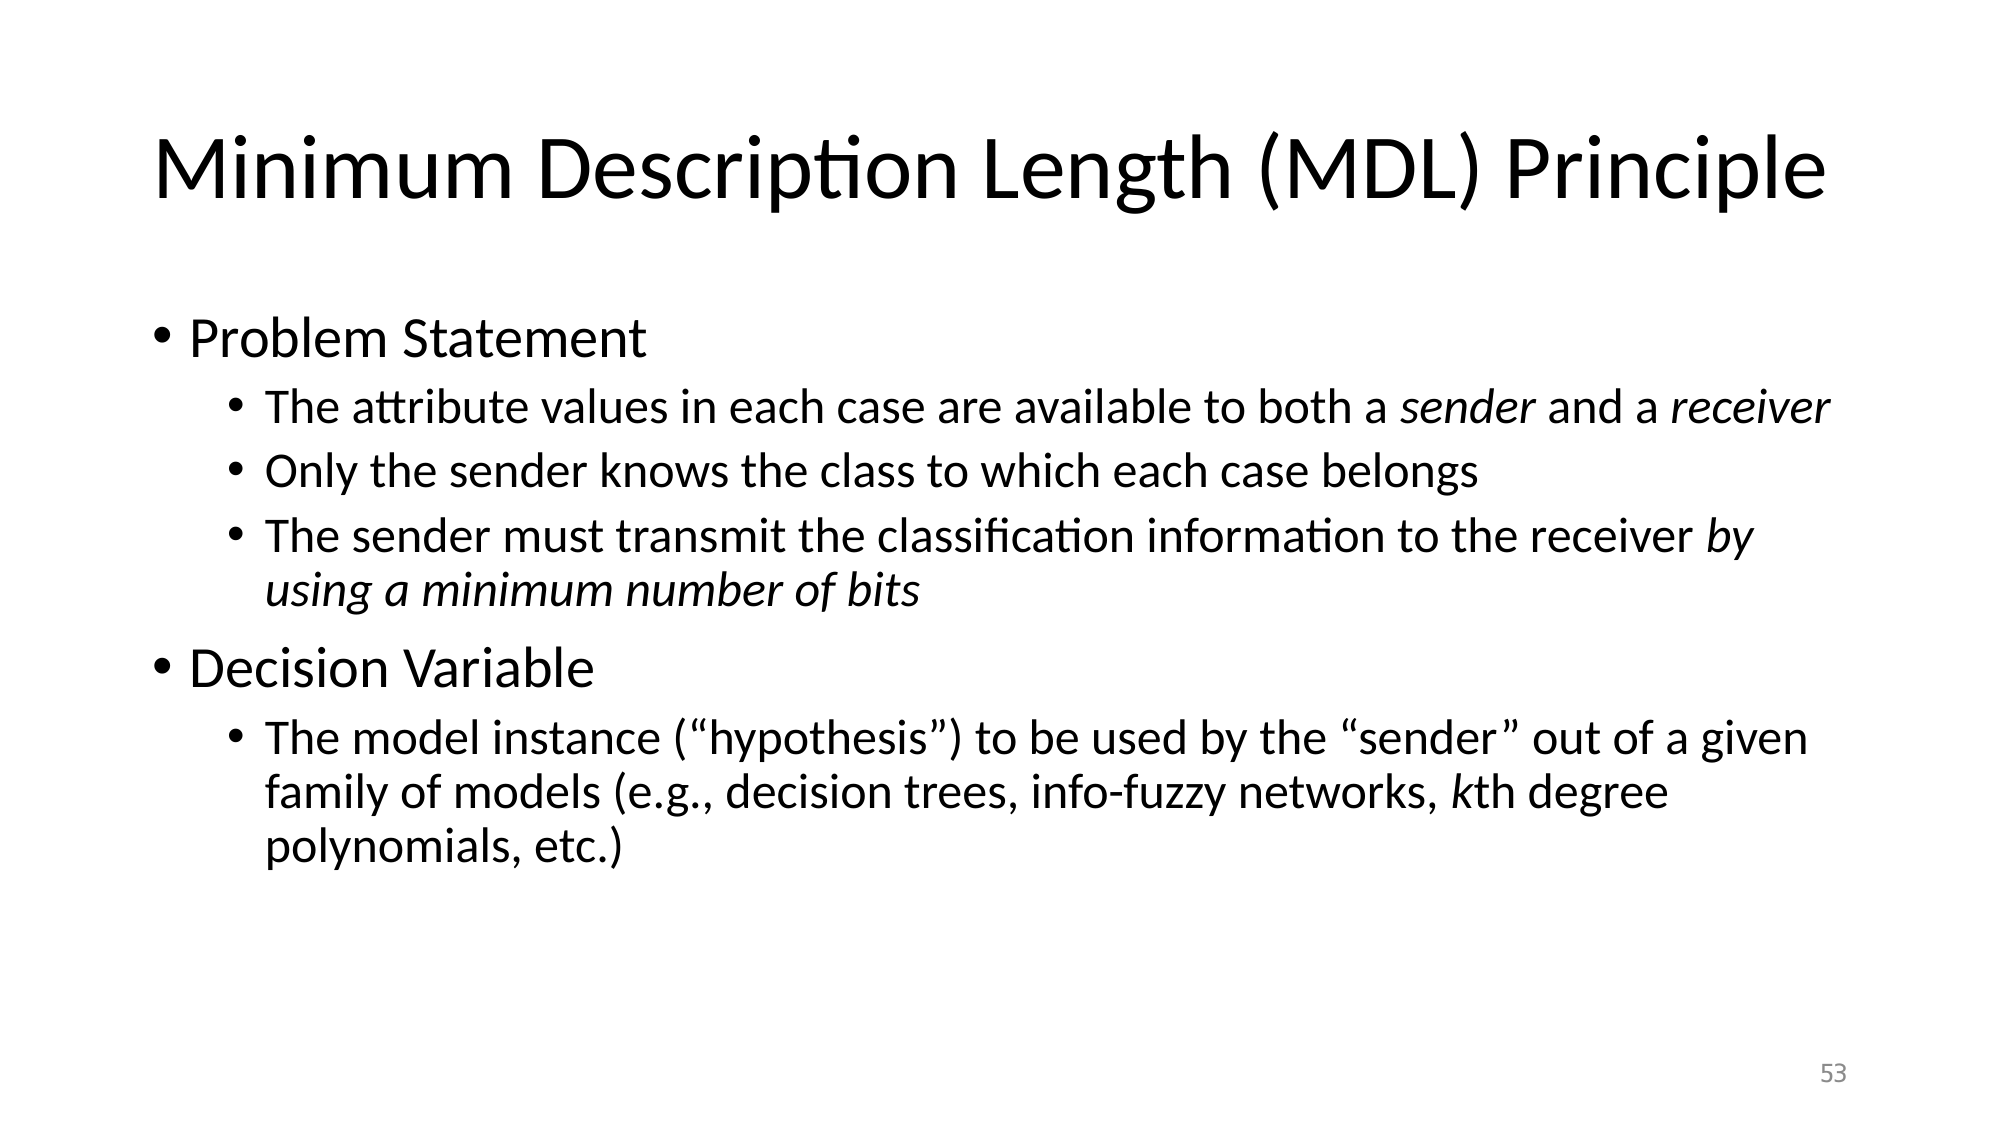

# Minimum Description Length (MDL) Principle
Problem Statement
The attribute values in each case are available to both a sender and a receiver
Only the sender knows the class to which each case belongs
The sender must transmit the classification information to the receiver by using a minimum number of bits
Decision Variable
The model instance (“hypothesis”) to be used by the “sender” out of a given family of models (e.g., decision trees, info-fuzzy networks, kth degree polynomials, etc.)
53